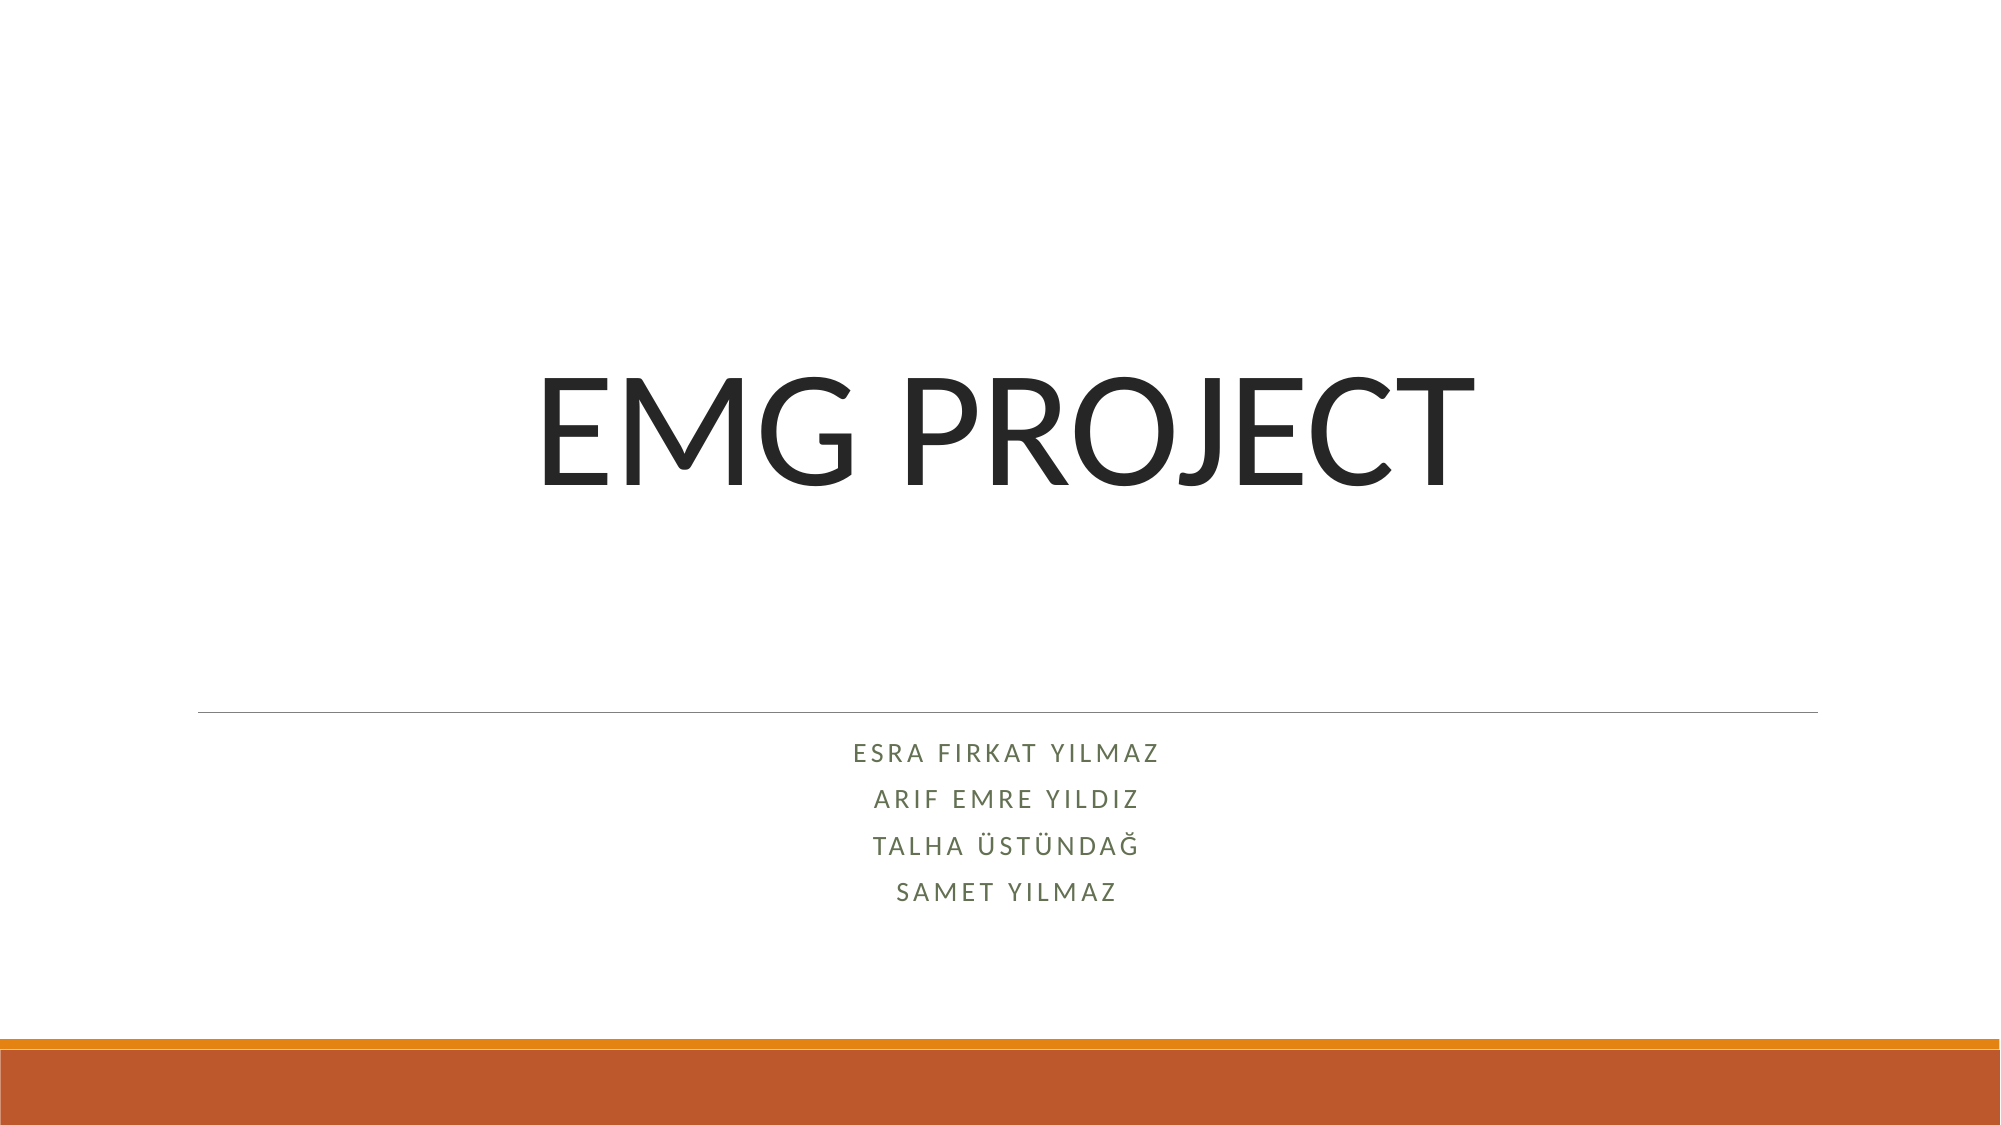

# EMG PROJECT
Esra Firkat YILMAZ
Arif Emre YILDIZ
Talha Üstündağ
Samet YILMAZ